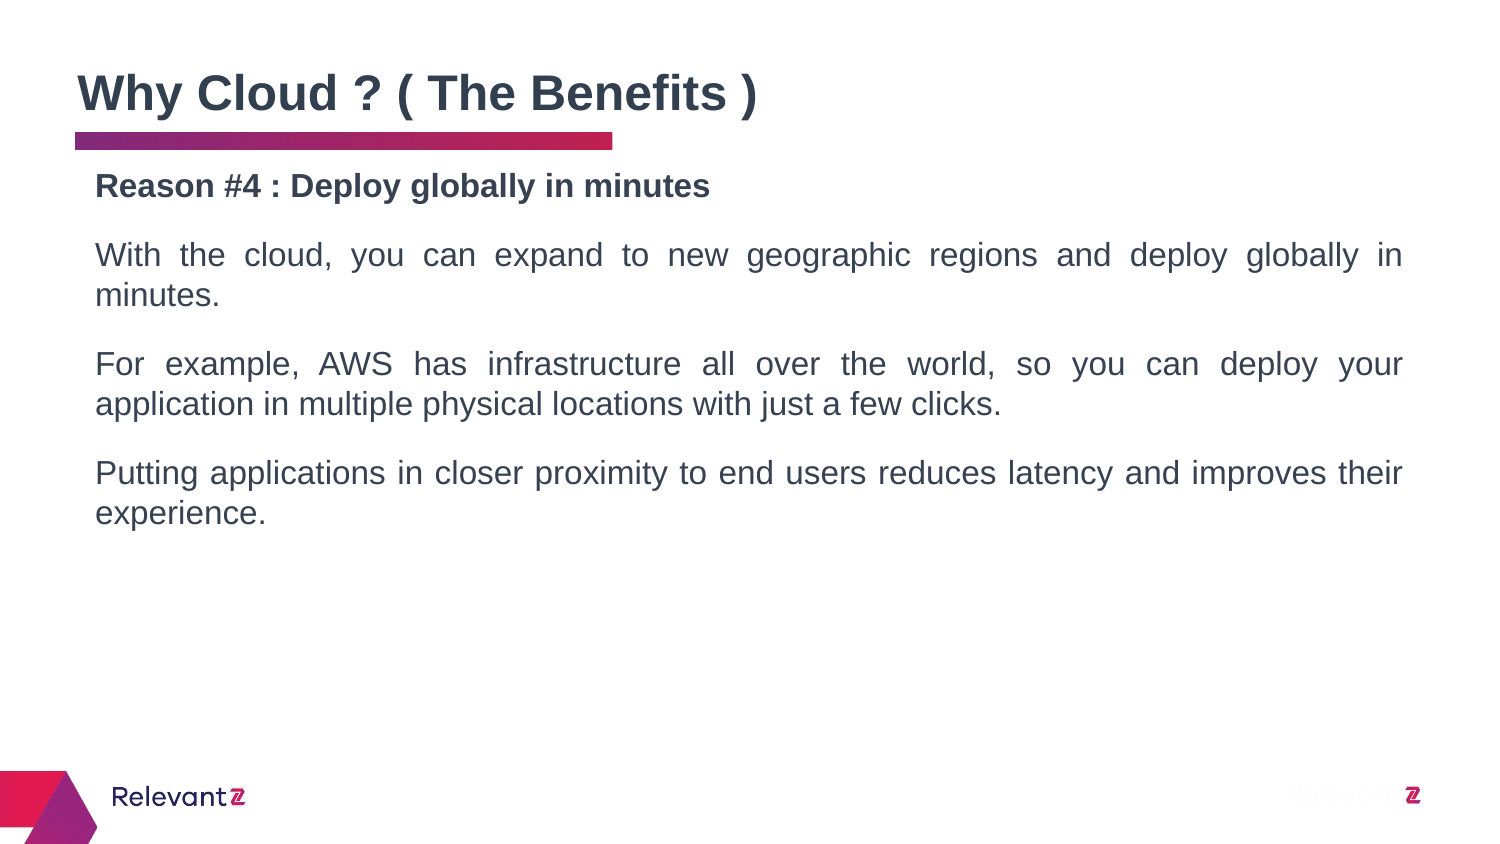

Why Cloud ? ( The Benefits )
# Reason #4 : Deploy globally in minutes
With the cloud, you can expand to new geographic regions and deploy globally in minutes.
For example, AWS has infrastructure all over the world, so you can deploy your application in multiple physical locations with just a few clicks.
Putting applications in closer proximity to end users reduces latency and improves their experience.